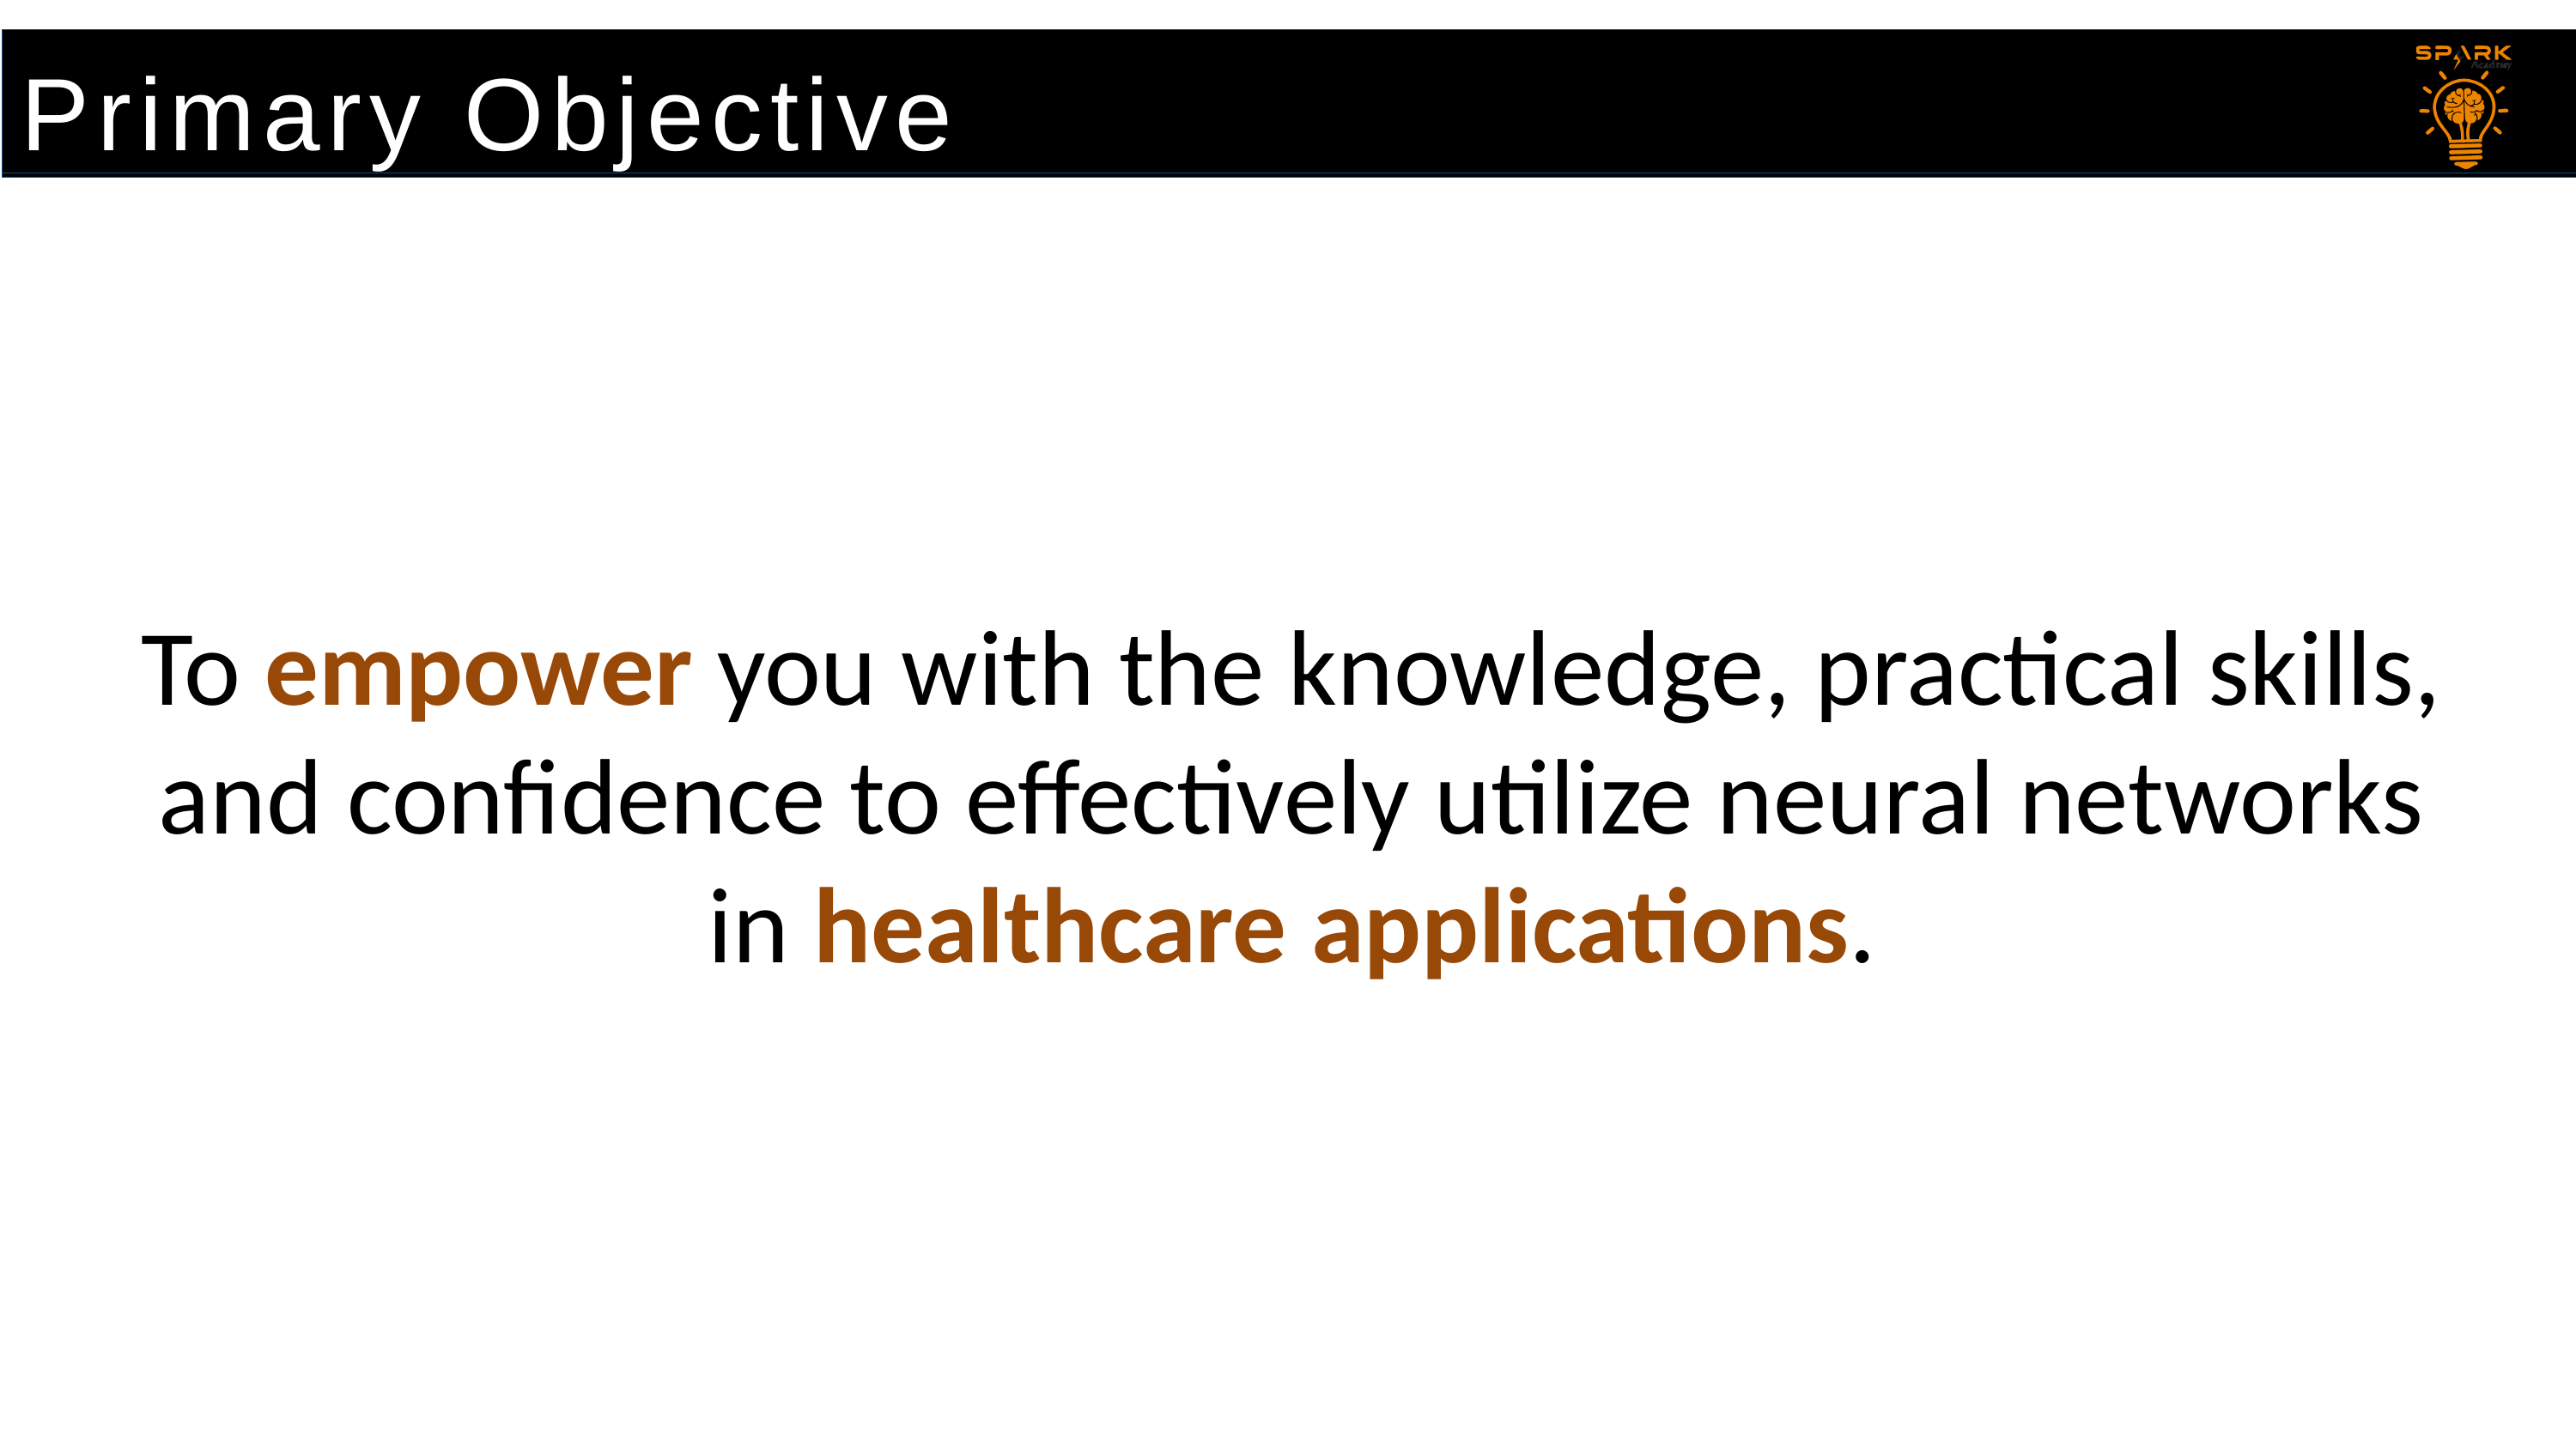

Primary Objective

To empower you with the knowledge, practical skills, and confidence to effectively utilize neural networks in healthcare applications.